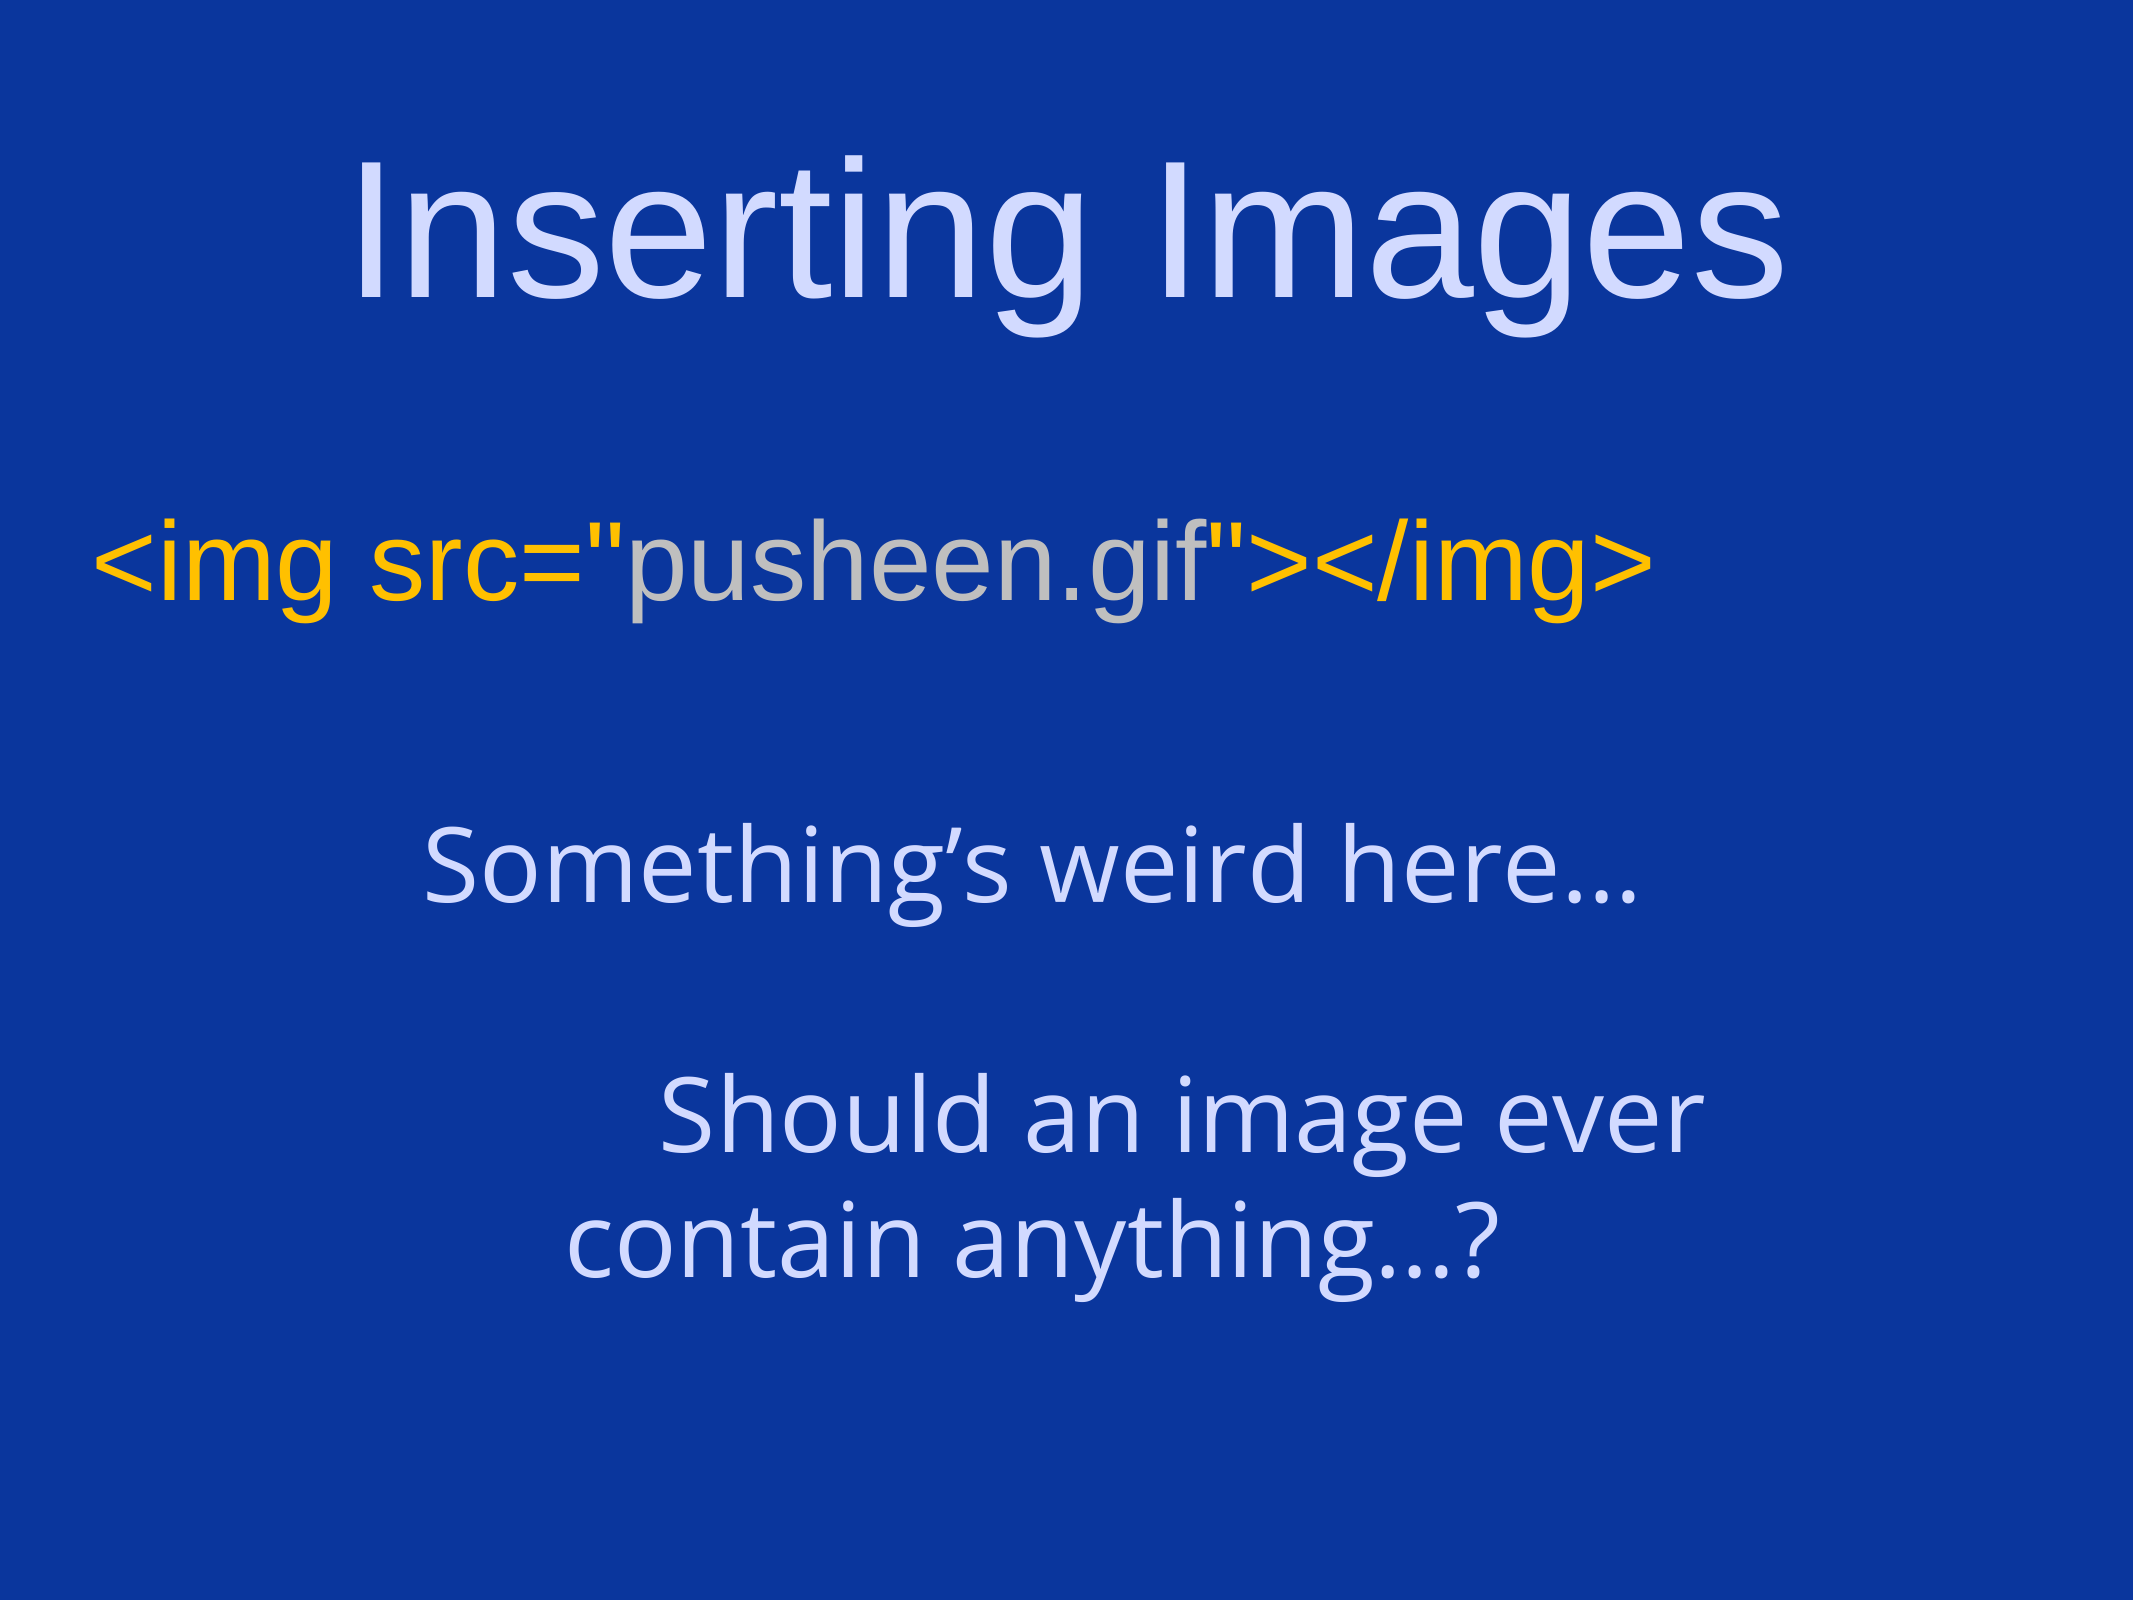

# Inserting Images
<img src="pusheen.gif"></img>
Something’s weird here…

		Should an image ever contain anything…?